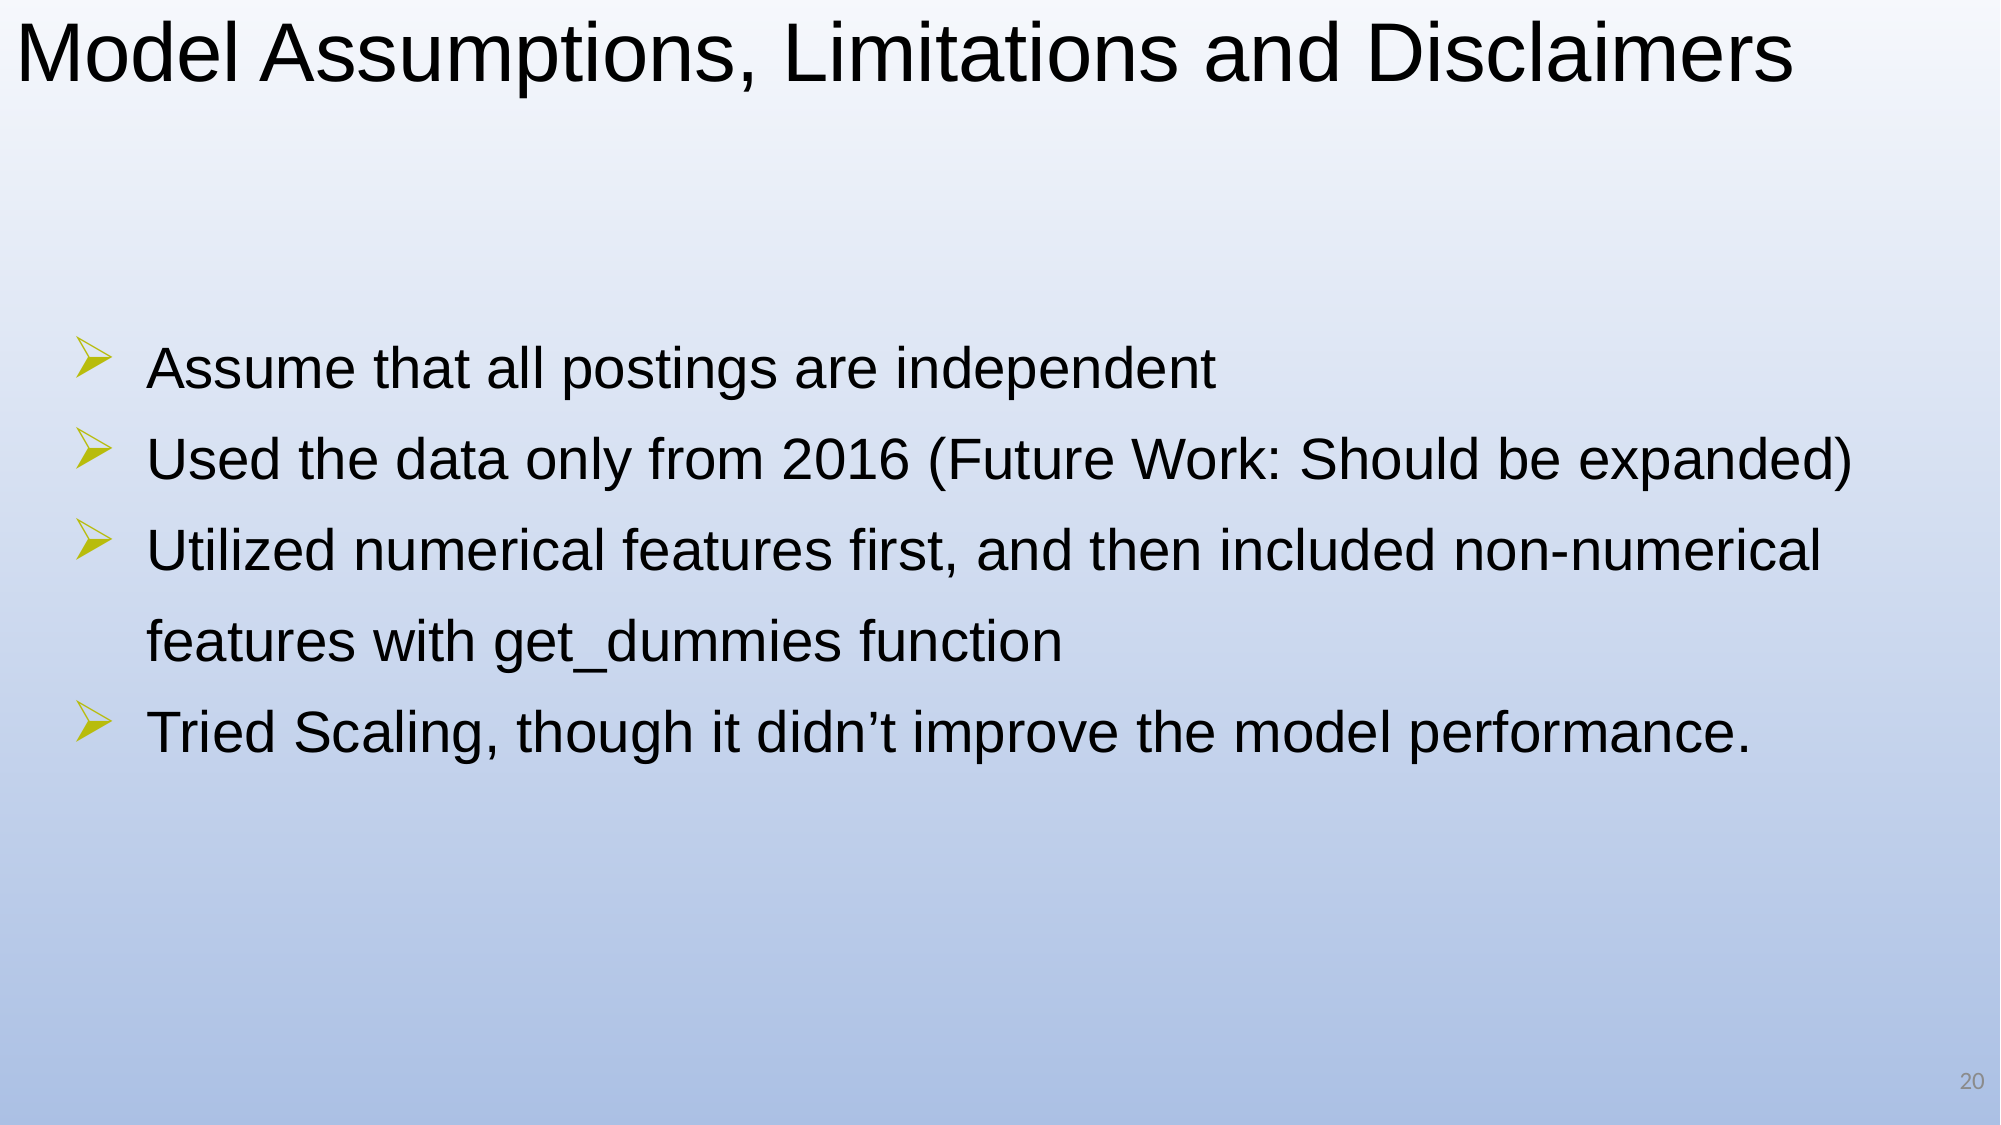

# Model Assumptions, Limitations and Disclaimers
Assume that all postings are independent
Used the data only from 2016 (Future Work: Should be expanded)
Utilized numerical features first, and then included non-numerical features with get_dummies function
Tried Scaling, though it didn’t improve the model performance.
20